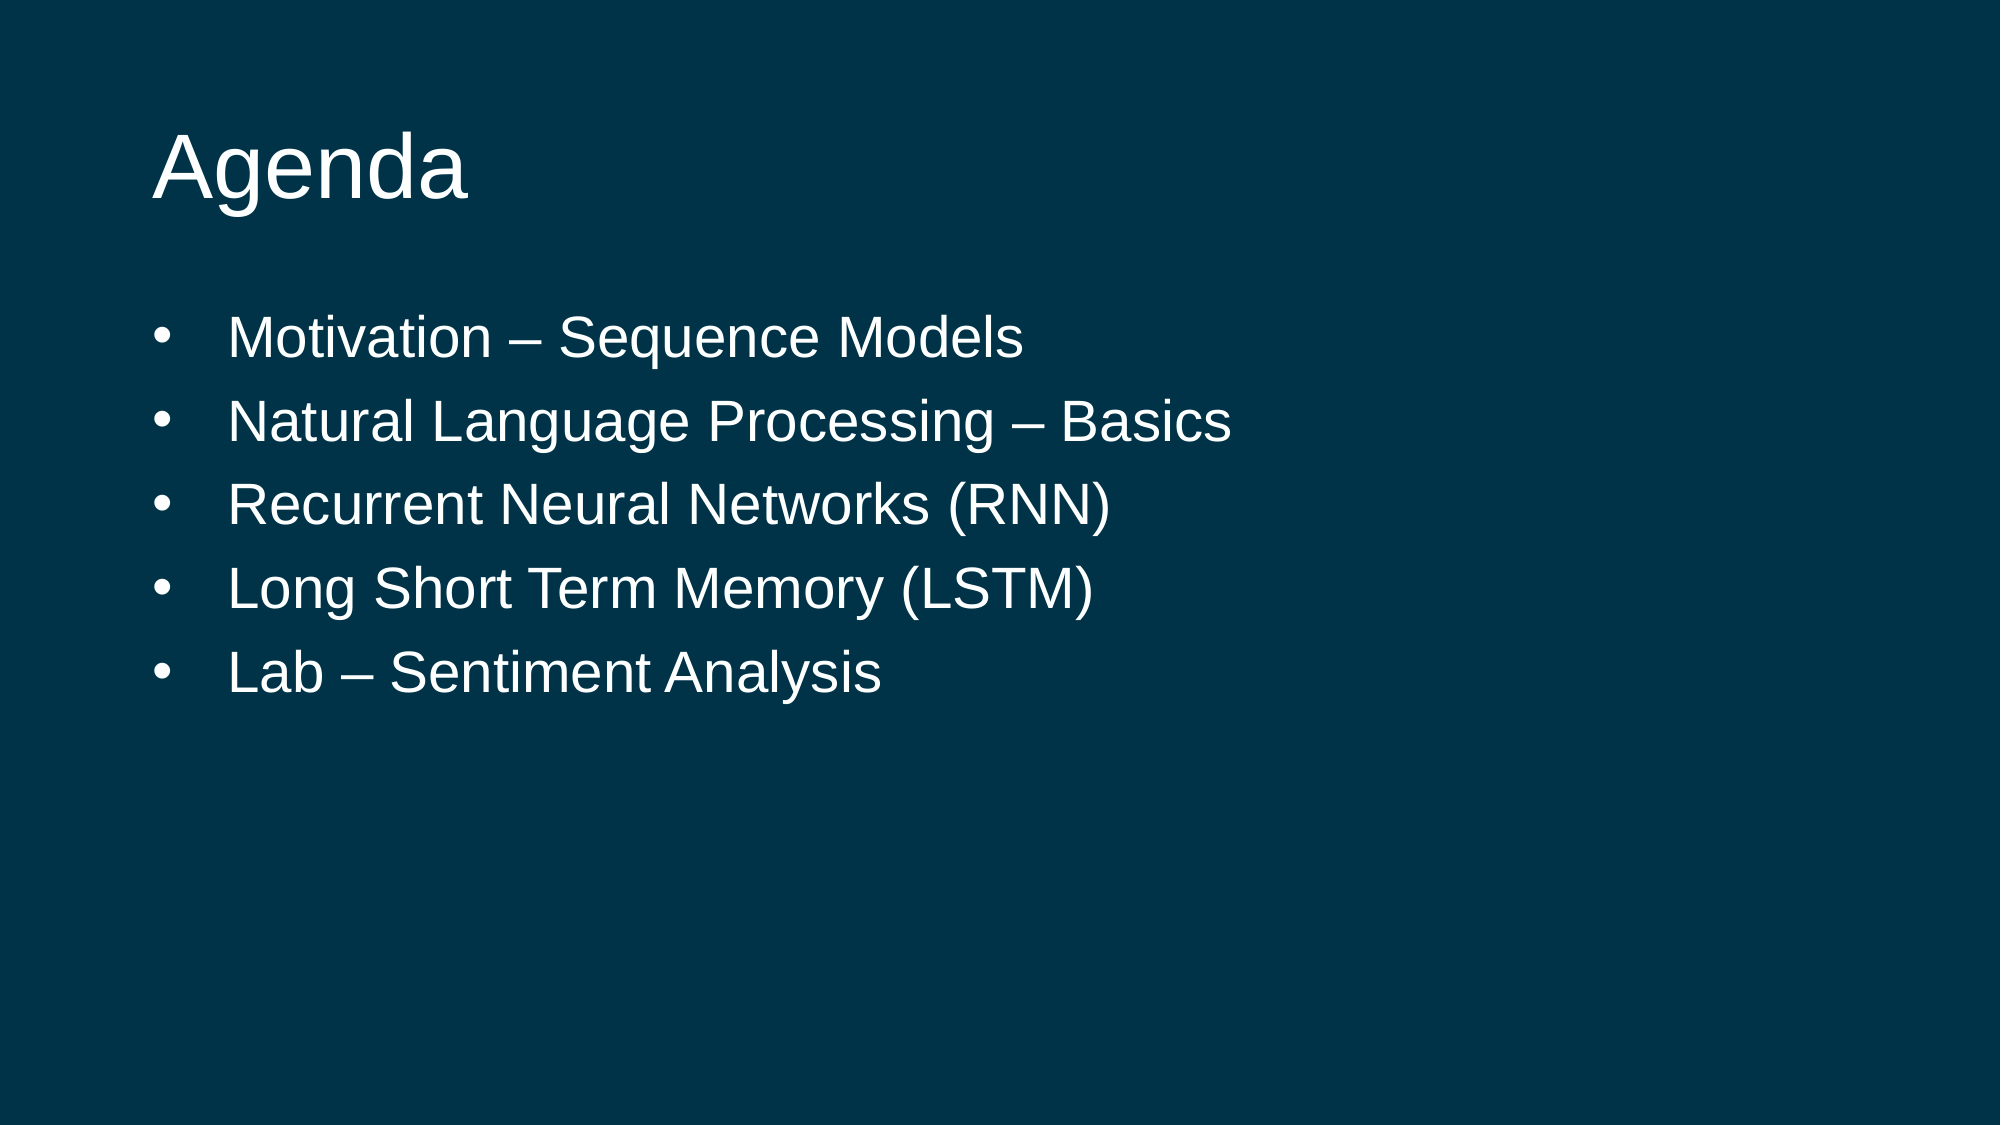

# Agenda
Motivation – Sequence Models
Natural Language Processing – Basics
Recurrent Neural Networks (RNN)
Long Short Term Memory (LSTM)
Lab – Sentiment Analysis